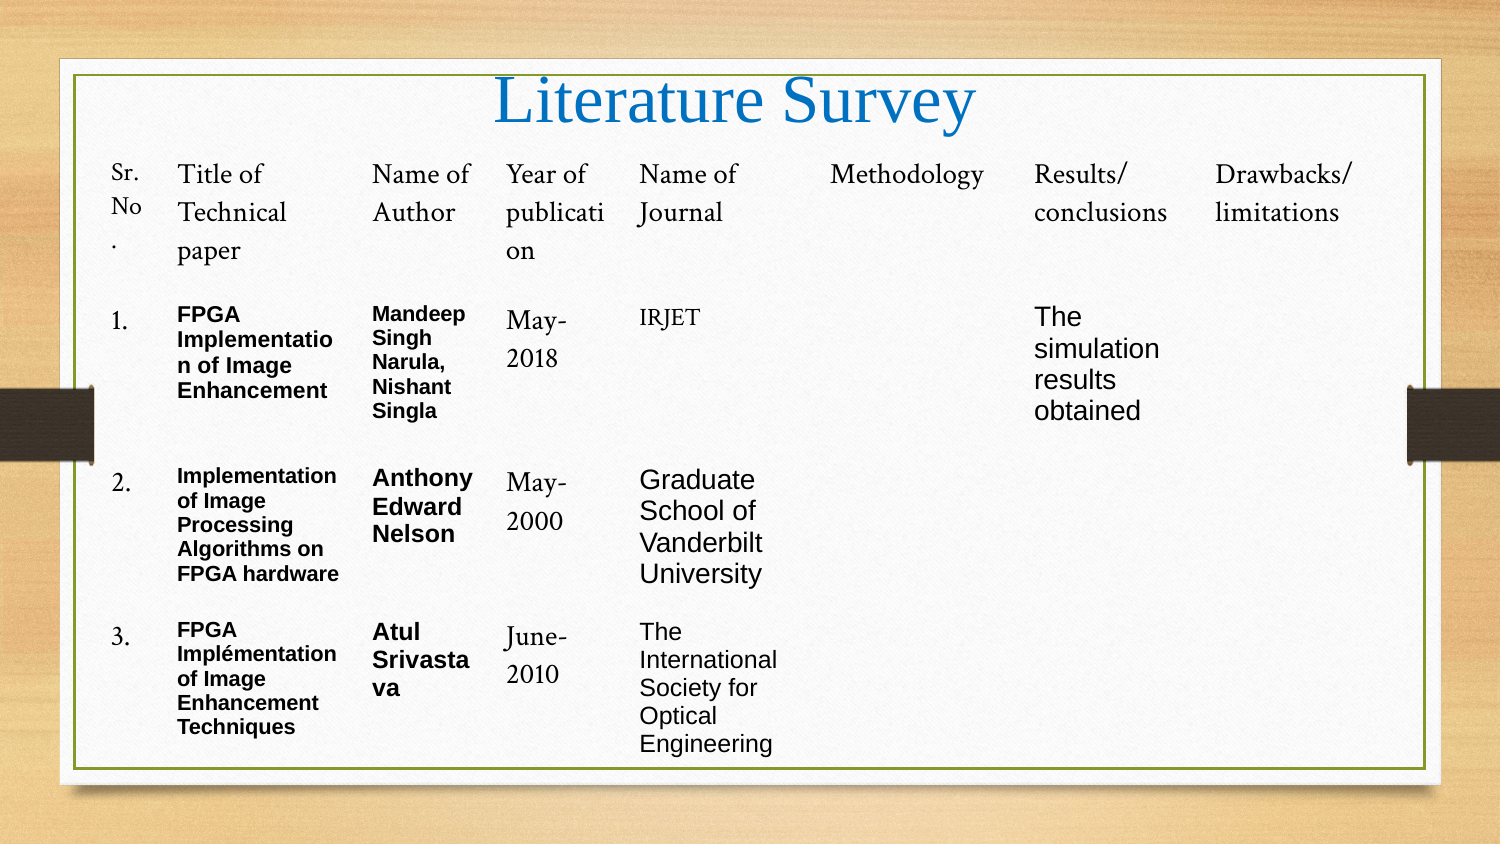

# Literature Survey
| Sr. No. | Title of Technical paper | Name of Author | Year of publication | Name of Journal | Methodology | Results/ conclusions | Drawbacks/ limitations |
| --- | --- | --- | --- | --- | --- | --- | --- |
| 1. | FPGA Implementation of Image Enhancement | Mandeep Singh Narula, Nishant Singla | May- 2018 | IRJET |  | The simulation results obtained |  |
| 2. | Implementation of Image Processing Algorithms on FPGA hardware | Anthony Edward Nelson | May- 2000 | Graduate School of Vanderbilt University |  |  |  |
| 3. | FPGA Implémentation of Image Enhancement Techniques | Atul Srivastava | June- 2010 | The International Society for Optical Engineering |  |  |  |